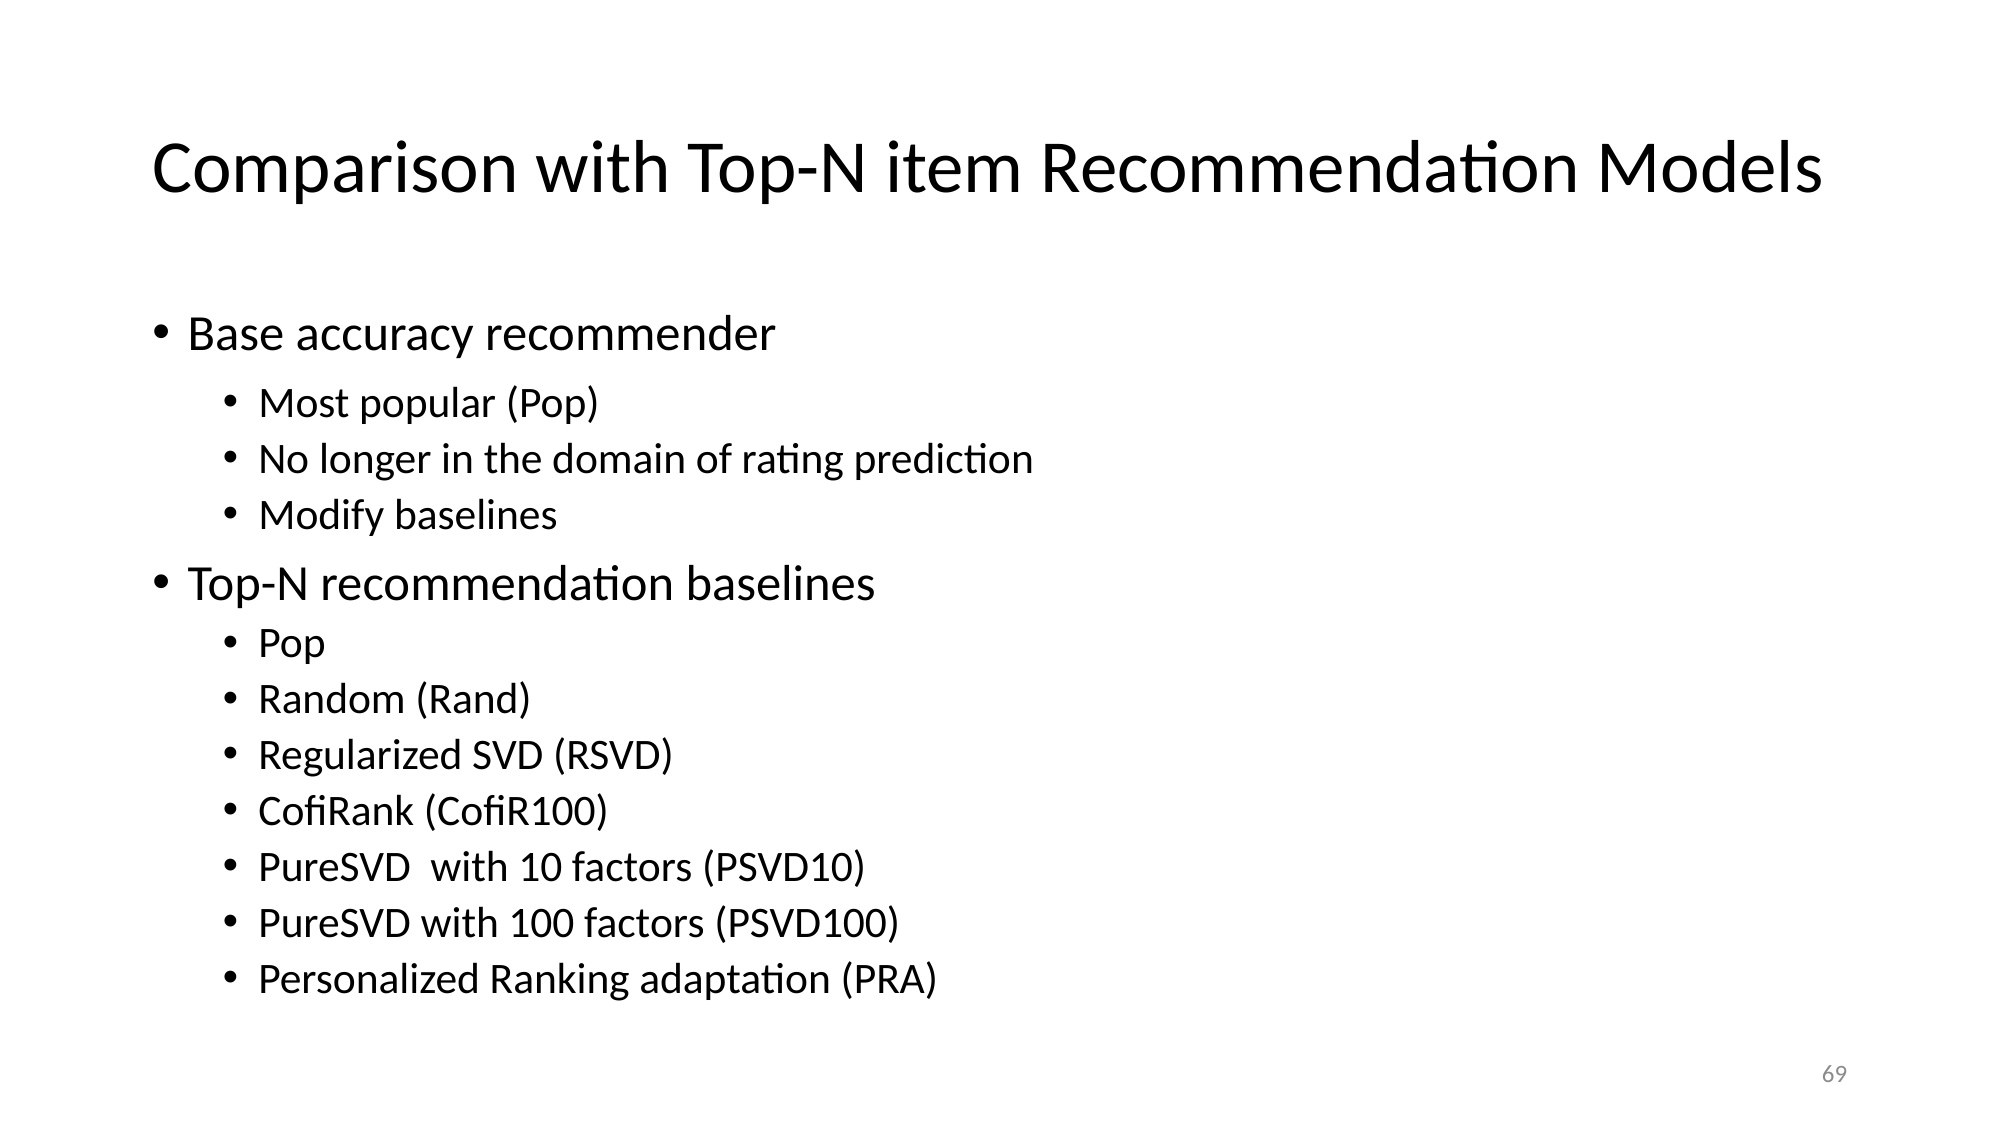

# Comparison with Top-N item Recommendation Models
Base accuracy recommender
Most popular (Pop)
No longer in the domain of rating prediction
Modify baselines
Top-N recommendation baselines
Pop
Random (Rand)
Regularized SVD (RSVD)
CofiRank (CofiR100)
PureSVD  with 10 factors (PSVD10)
PureSVD with 100 factors (PSVD100)
Personalized Ranking adaptation (PRA)

69